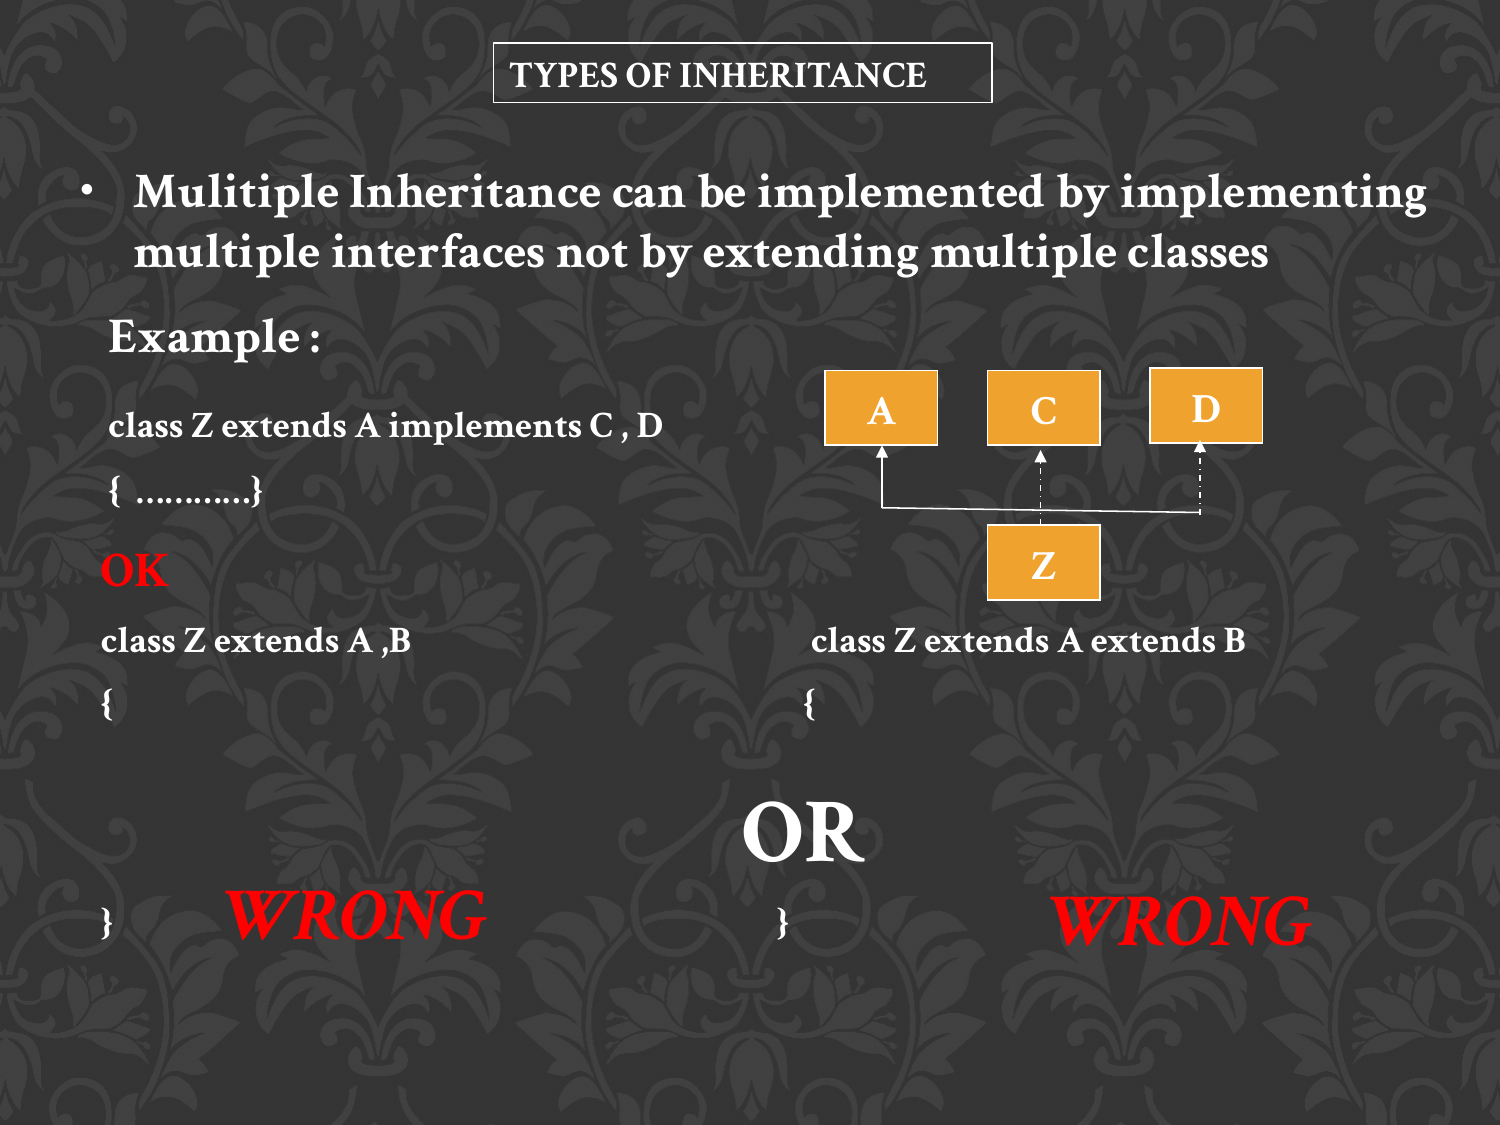

TYPES OF INHERITANCE
Mulitiple Inheritance can be implemented by implementing multiple interfaces not by extending multiple classes
   Example :
   class Z extends A implements C , D
    {  …………}
   OK
   class Z extends A ,B 			          class Z extends A extends B
   {			                  		         {
					 OR
   } 	                	     		                         }
D
A
C
Z
WRONG
WRONG